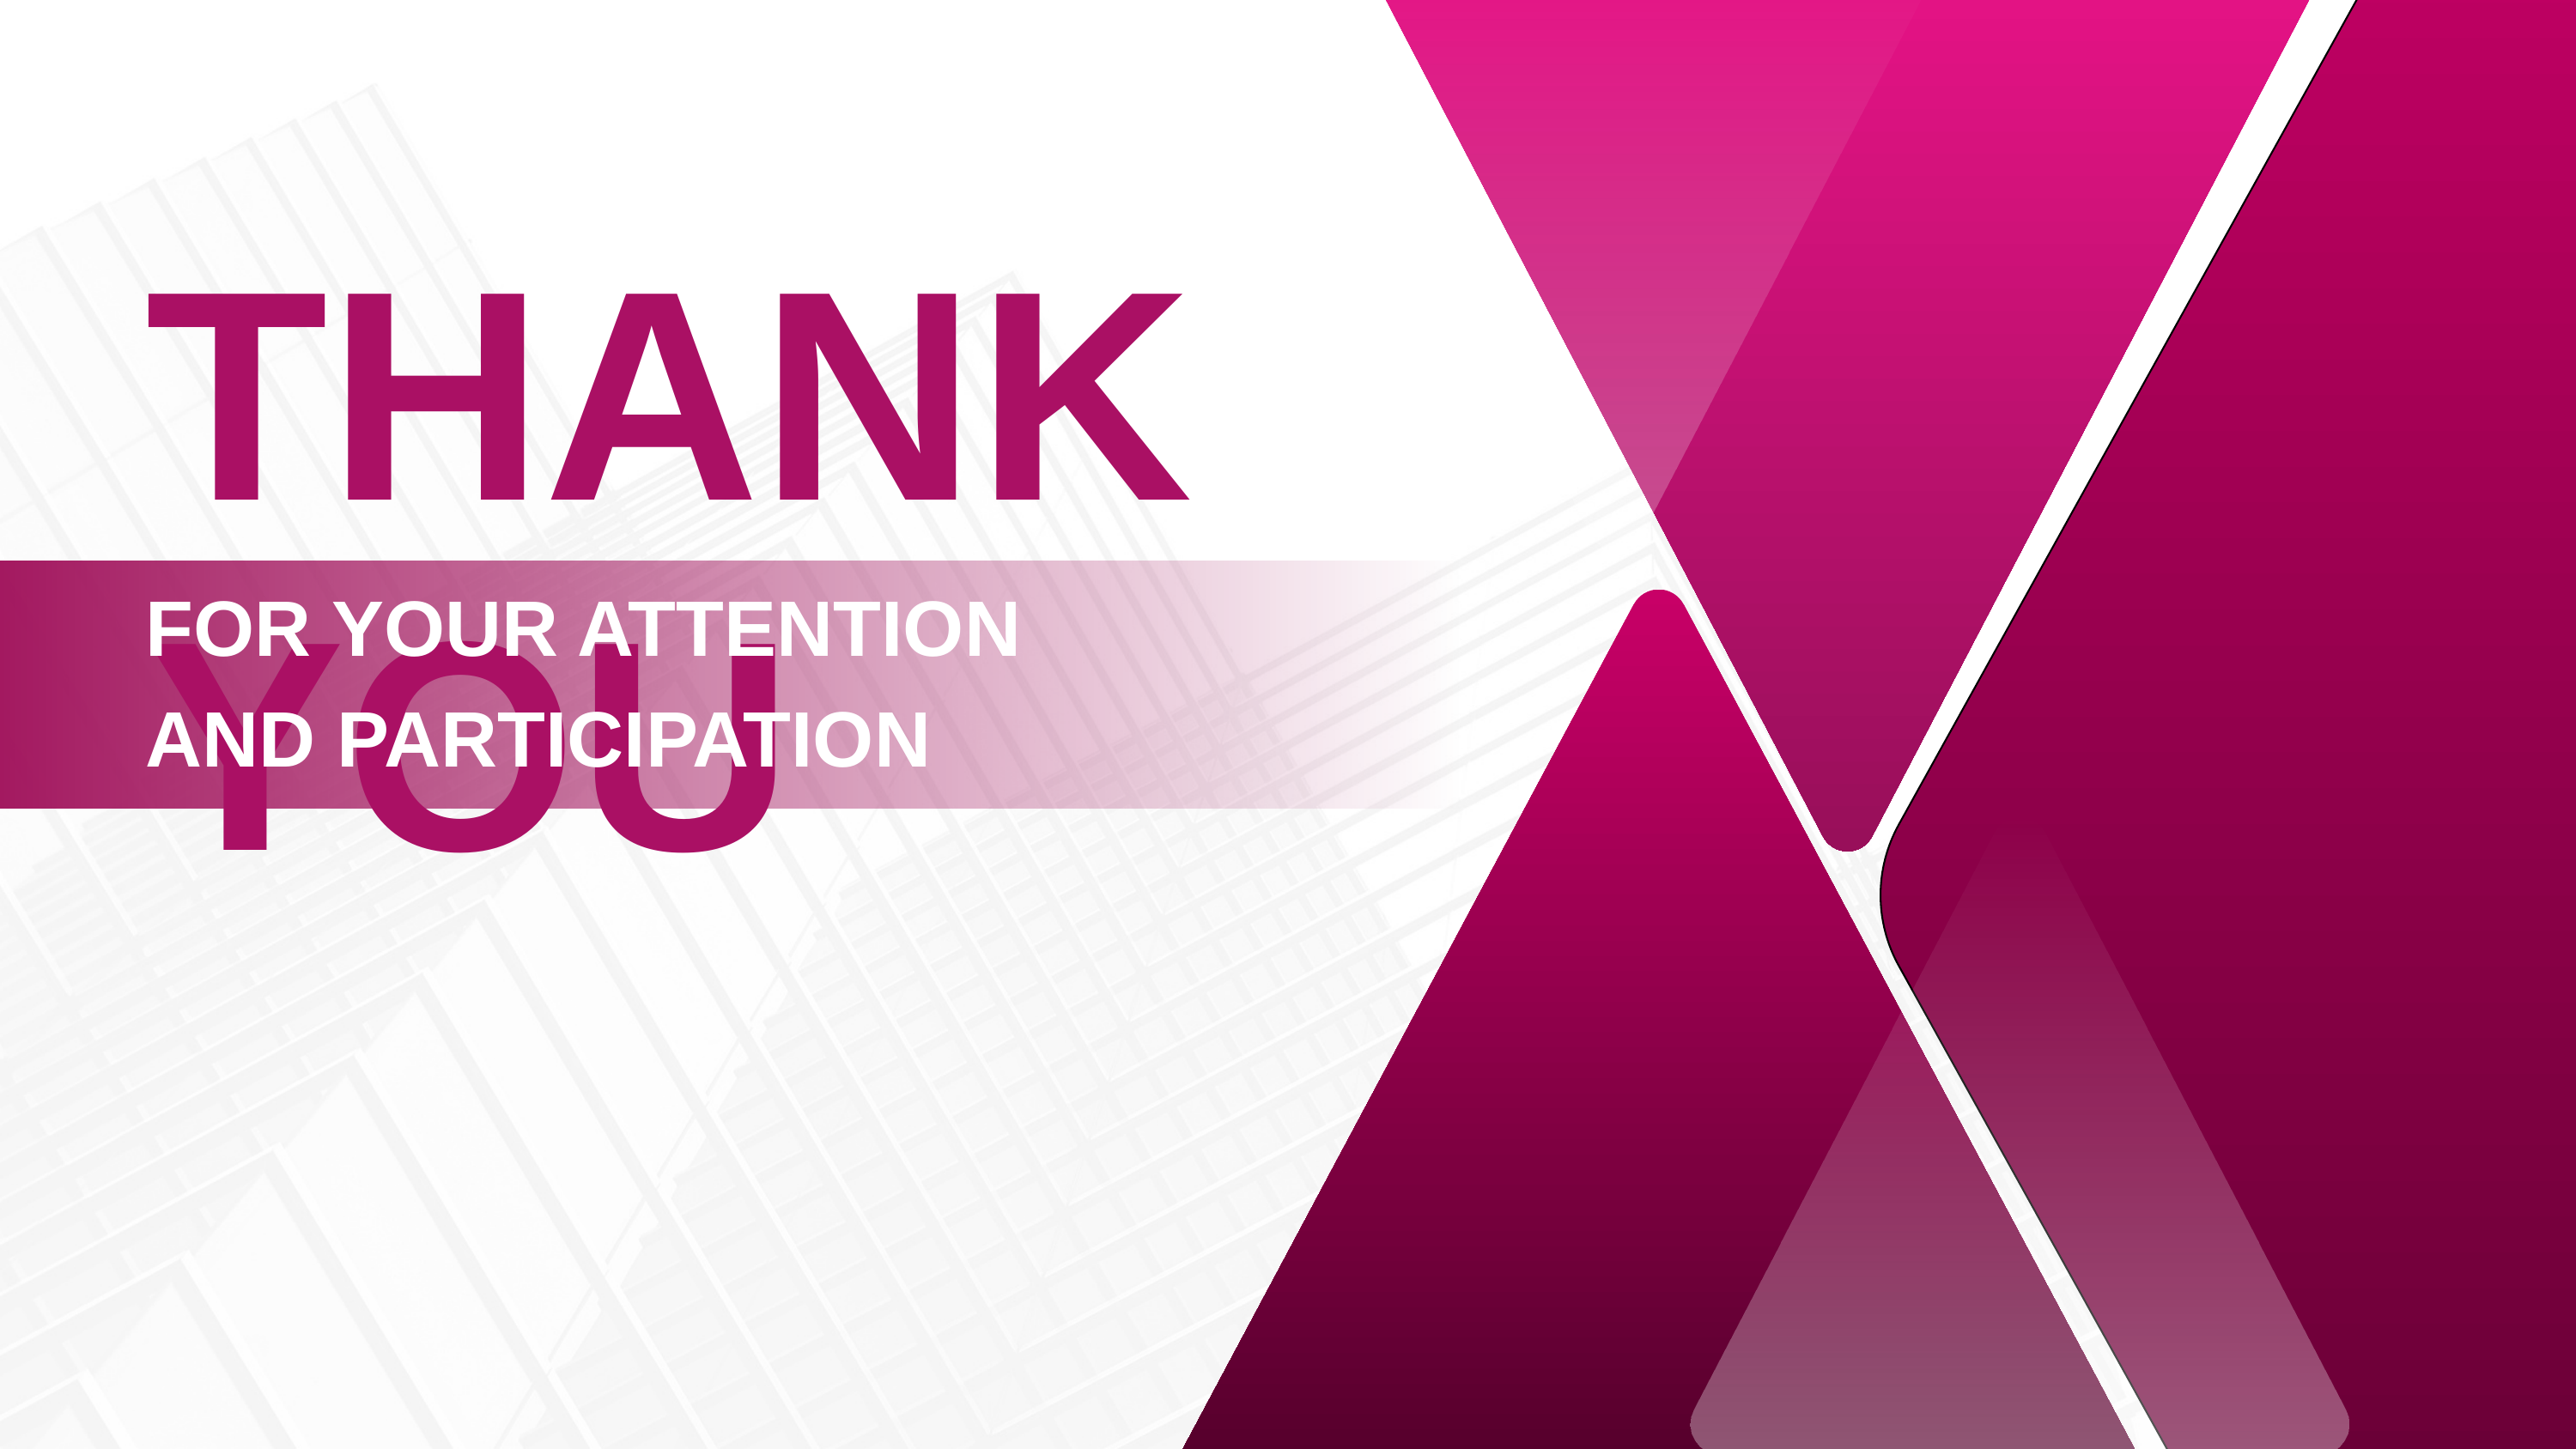

THANK YOU

FOR YOUR ATTENTION AND PARTICIPATION